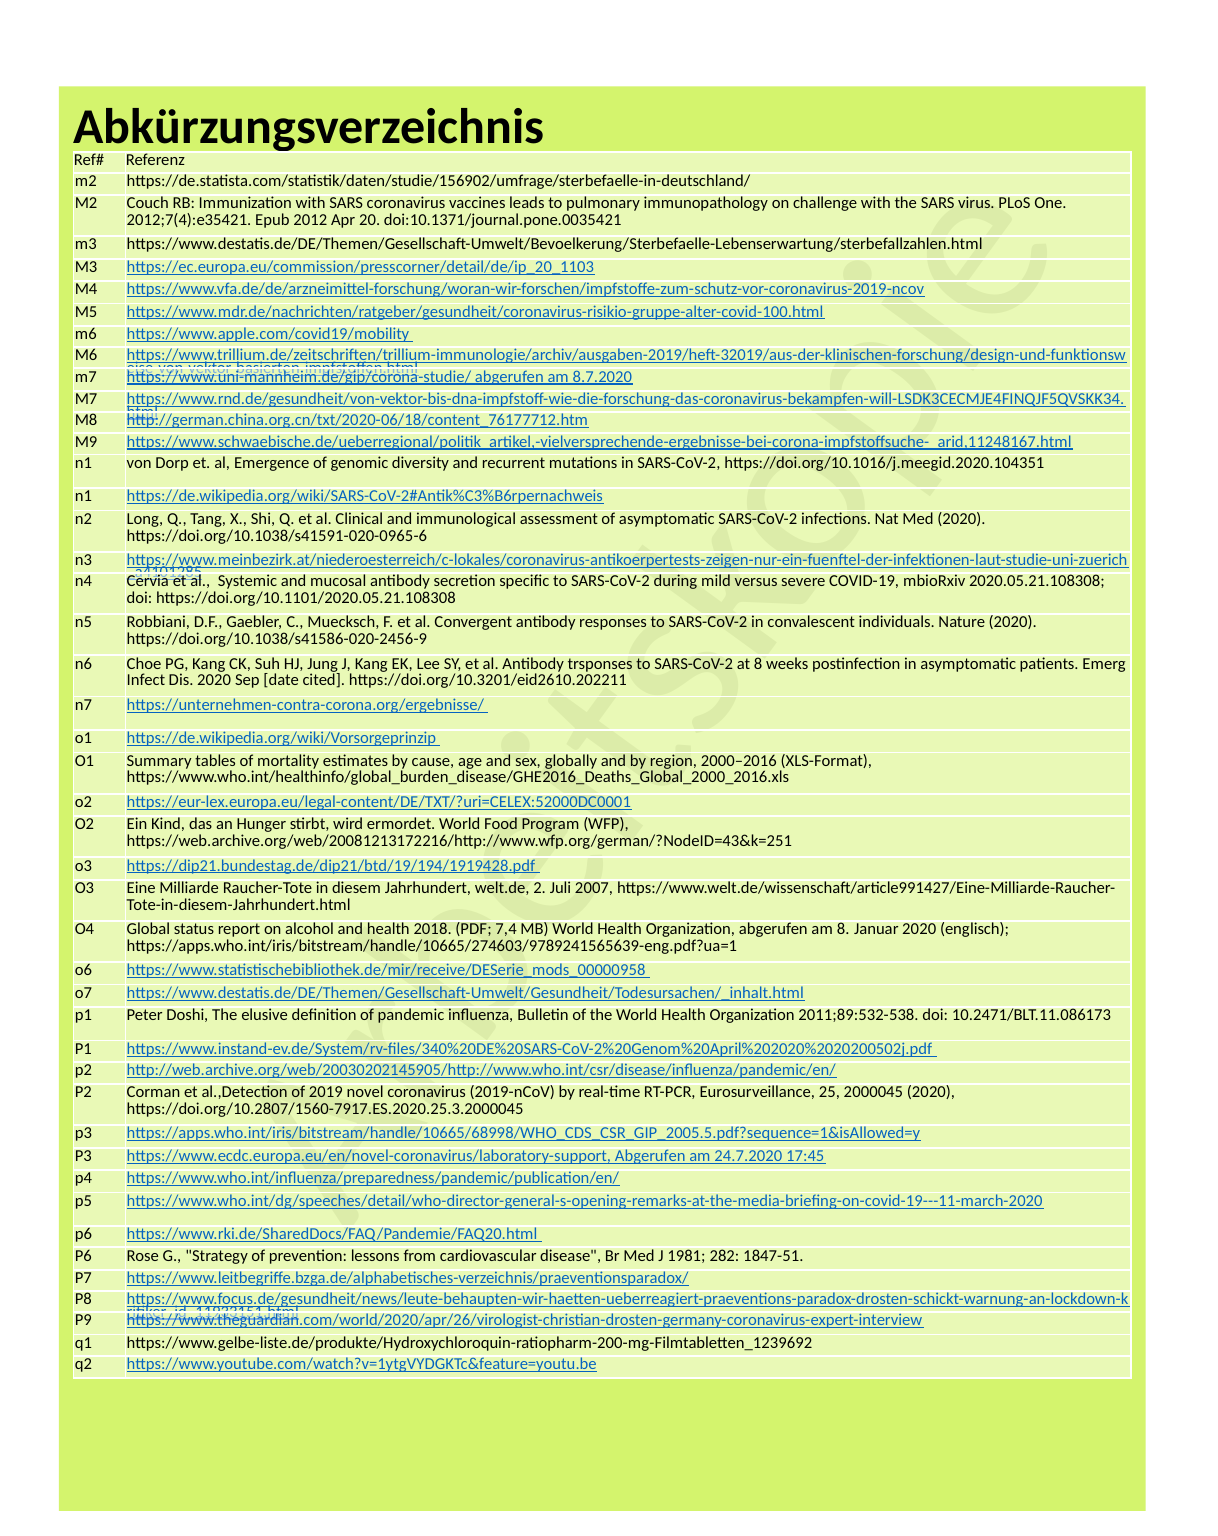

Abkürzungsverzeichnis

| Ref# | Referenz |
| --- | --- |
| m2 | https://de.statista.com/statistik/daten/studie/156902/umfrage/sterbefaelle-in-deutschland/ |
| M2 | Couch RB: Immunization with SARS coronavirus vaccines leads to pulmonary immunopathology on challenge with the SARS virus. PLoS One. 2012;7(4):e35421. Epub 2012 Apr 20. doi:10.1371/journal.pone.0035421 |
| m3 | https://www.destatis.de/DE/Themen/Gesellschaft-Umwelt/Bevoelkerung/Sterbefaelle-Lebenserwartung/sterbefallzahlen.html |
| M3 | https://ec.europa.eu/commission/presscorner/detail/de/ip\_20\_1103 |
| M4 | https://www.vfa.de/de/arzneimittel-forschung/woran-wir-forschen/impfstoffe-zum-schutz-vor-coronavirus-2019-ncov |
| M5 | https://www.mdr.de/nachrichten/ratgeber/gesundheit/coronavirus-risikio-gruppe-alter-covid-100.html |
| m6 | https://www.apple.com/covid19/mobility |
| M6 | https://www.trillium.de/zeitschriften/trillium-immunologie/archiv/ausgaben-2019/heft-32019/aus-der-klinischen-forschung/design-und-funktionsweise-von-vektor-basierten-impfstoffen.html |
| m7 | https://www.uni-mannheim.de/gip/corona-studie/ abgerufen am 8.7.2020 |
| M7 | https://www.rnd.de/gesundheit/von-vektor-bis-dna-impfstoff-wie-die-forschung-das-coronavirus-bekampfen-will-LSDK3CECMJE4FINQJF5QVSKK34.html |
| M8 | http://german.china.org.cn/txt/2020-06/18/content\_76177712.htm |
| M9 | https://www.schwaebische.de/ueberregional/politik\_artikel,-vielversprechende-ergebnisse-bei-corona-impfstoffsuche-\_arid,11248167.html |
| n1 | von Dorp et. al, Emergence of genomic diversity and recurrent mutations in SARS-CoV-2, https://doi.org/10.1016/j.meegid.2020.104351 |
| n1 | https://de.wikipedia.org/wiki/SARS-CoV-2#Antik%C3%B6rpernachweis |
| n2 | Long, Q., Tang, X., Shi, Q. et al. Clinical and immunological assessment of asymptomatic SARS-CoV-2 infections. Nat Med (2020). https://doi.org/10.1038/s41591-020-0965-6 |
| n3 | https://www.meinbezirk.at/niederoesterreich/c-lokales/coronavirus-antikoerpertests-zeigen-nur-ein-fuenftel-der-infektionen-laut-studie-uni-zuerich\_a4101285 |
| n4 | Cervia et al., Systemic and mucosal antibody secretion specific to SARS-CoV-2 during mild versus severe COVID-19, mbioRxiv 2020.05.21.108308; doi: https://doi.org/10.1101/2020.05.21.108308 |
| n5 | Robbiani, D.F., Gaebler, C., Muecksch, F. et al. Convergent antibody responses to SARS-CoV-2 in convalescent individuals. Nature (2020). https://doi.org/10.1038/s41586-020-2456-9 |
| n6 | Choe PG, Kang CK, Suh HJ, Jung J, Kang EK, Lee SY, et al. Antibody trsponses to SARS-CoV-2 at 8 weeks postinfection in asymptomatic patients. Emerg Infect Dis. 2020 Sep [date cited]. https://doi.org/10.3201/eid2610.202211 |
| n7 | https://unternehmen-contra-corona.org/ergebnisse/ |
| o1 | https://de.wikipedia.org/wiki/Vorsorgeprinzip |
| O1 | Summary tables of mortality estimates by cause, age and sex, globally and by region, 2000–2016 (XLS-Format), https://www.who.int/healthinfo/global\_burden\_disease/GHE2016\_Deaths\_Global\_2000\_2016.xls |
| o2 | https://eur-lex.europa.eu/legal-content/DE/TXT/?uri=CELEX:52000DC0001 |
| O2 | Ein Kind, das an Hunger stirbt, wird ermordet. World Food Program (WFP), https://web.archive.org/web/20081213172216/http://www.wfp.org/german/?NodeID=43&k=251 |
| o3 | https://dip21.bundestag.de/dip21/btd/19/194/1919428.pdf |
| O3 | Eine Milliarde Raucher-Tote in diesem Jahrhundert, welt.de, 2. Juli 2007, https://www.welt.de/wissenschaft/article991427/Eine-Milliarde-Raucher-Tote-in-diesem-Jahrhundert.html |
| O4 | Global status report on alcohol and health 2018. (PDF; 7,4 MB) World Health Organization, abgerufen am 8. Januar 2020 (englisch); https://apps.who.int/iris/bitstream/handle/10665/274603/9789241565639-eng.pdf?ua=1 |
| o6 | https://www.statistischebibliothek.de/mir/receive/DESerie\_mods\_00000958 |
| o7 | https://www.destatis.de/DE/Themen/Gesellschaft-Umwelt/Gesundheit/Todesursachen/\_inhalt.html |
| p1 | Peter Doshi, The elusive definition of pandemic influenza, Bulletin of the World Health Organization 2011;89:532-538. doi: 10.2471/BLT.11.086173 |
| P1 | https://www.instand-ev.de/System/rv-files/340%20DE%20SARS-CoV-2%20Genom%20April%202020%2020200502j.pdf |
| p2 | http://web.archive.org/web/20030202145905/http://www.who.int/csr/disease/influenza/pandemic/en/ |
| P2 | Corman et al.,Detection of 2019 novel coronavirus (2019-nCoV) by real-time RT-PCR, Eurosurveillance, 25, 2000045 (2020), https://doi.org/10.2807/1560-7917.ES.2020.25.3.2000045 |
| p3 | https://apps.who.int/iris/bitstream/handle/10665/68998/WHO\_CDS\_CSR\_GIP\_2005.5.pdf?sequence=1&isAllowed=y |
| P3 | https://www.ecdc.europa.eu/en/novel-coronavirus/laboratory-support, Abgerufen am 24.7.2020 17:45 |
| p4 | https://www.who.int/influenza/preparedness/pandemic/publication/en/ |
| p5 | https://www.who.int/dg/speeches/detail/who-director-general-s-opening-remarks-at-the-media-briefing-on-covid-19---11-march-2020 |
| p6 | https://www.rki.de/SharedDocs/FAQ/Pandemie/FAQ20.html |
| P6 | Rose G., "Strategy of prevention: lessons from cardiovascular disease", Br Med J 1981; 282: 1847-51. |
| P7 | https://www.leitbegriffe.bzga.de/alphabetisches-verzeichnis/praeventionsparadox/ |
| P8 | https://www.focus.de/gesundheit/news/leute-behaupten-wir-haetten-ueberreagiert-praeventions-paradox-drosten-schickt-warnung-an-lockdown-kritiker\_id\_11933151.html |
| P9 | https://www.theguardian.com/world/2020/apr/26/virologist-christian-drosten-germany-coronavirus-expert-interview |
| q1 | https://www.gelbe-liste.de/produkte/Hydroxychloroquin-ratiopharm-200-mg-Filmtabletten\_1239692 |
| q2 | https://www.youtube.com/watch?v=1ytgVYDGKTc&feature=youtu.be |